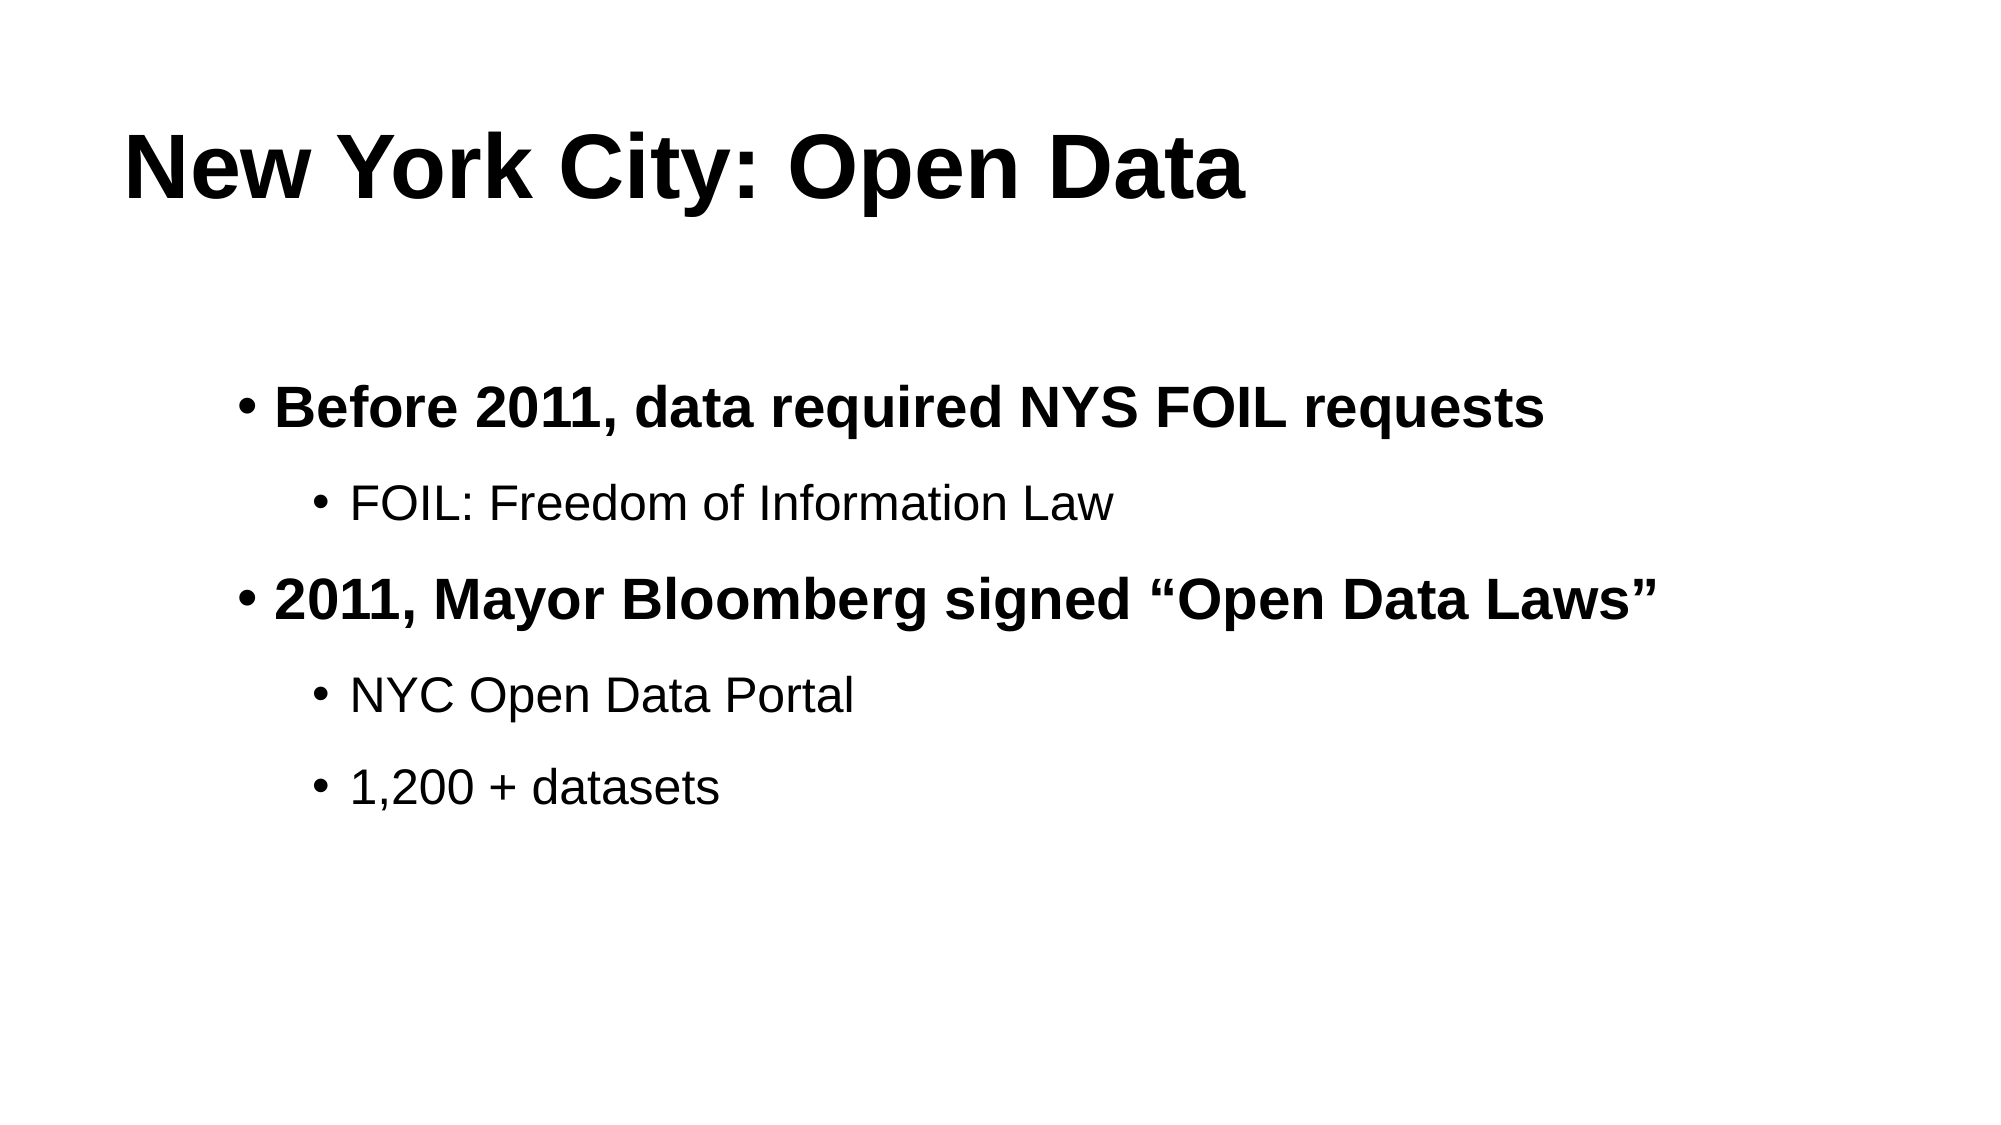

# New York City: Open Data
Before 2011, data required NYS FOIL requests
FOIL: Freedom of Information Law
2011, Mayor Bloomberg signed “Open Data Laws”
NYC Open Data Portal
1,200 + datasets